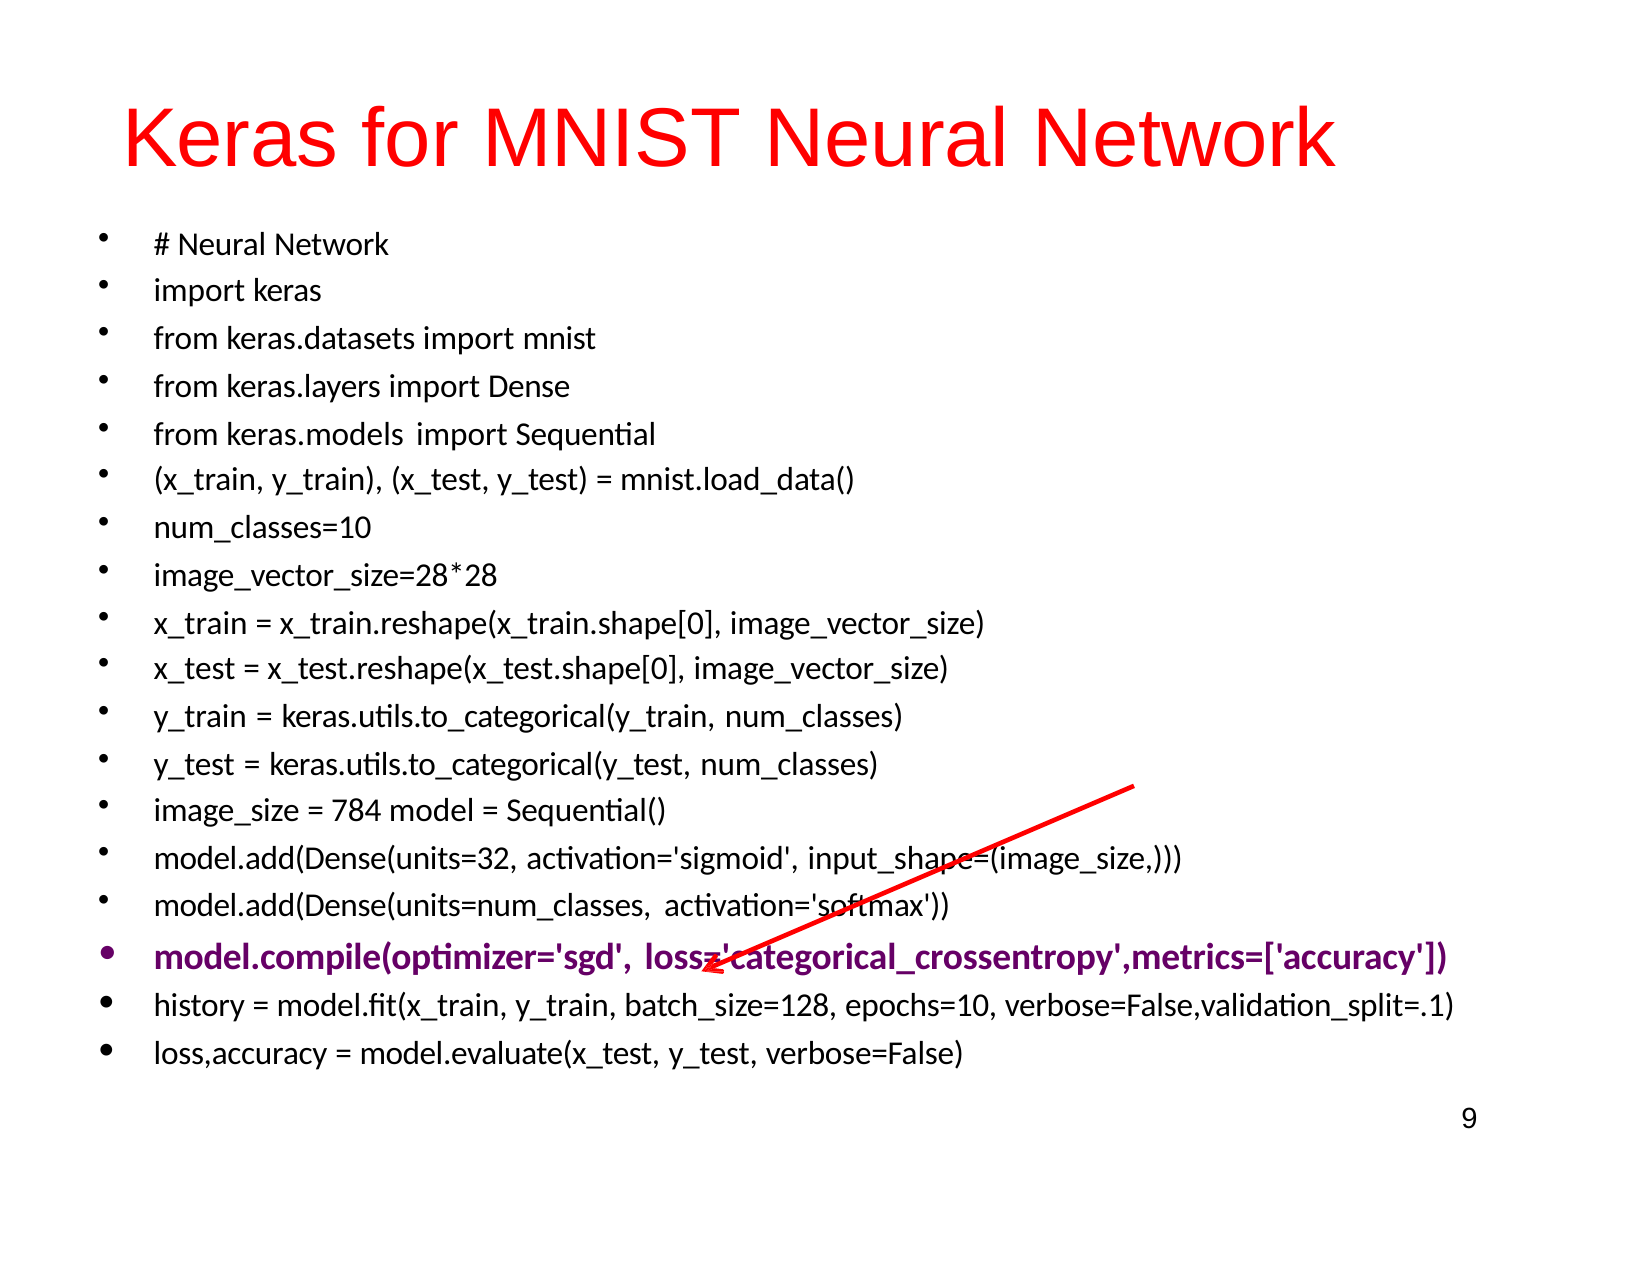

# Keras for MNIST Neural Network
# Neural Network
import keras
from keras.datasets import mnist
from keras.layers import Dense
from keras.models import Sequential
(x_train, y_train), (x_test, y_test) = mnist.load_data()
num_classes=10
image_vector_size=28*28
x_train = x_train.reshape(x_train.shape[0], image_vector_size)
x_test = x_test.reshape(x_test.shape[0], image_vector_size)
y_train = keras.utils.to_categorical(y_train, num_classes)
y_test = keras.utils.to_categorical(y_test, num_classes)
image_size = 784 model = Sequential()
model.add(Dense(units=32, activation='sigmoid', input_shape=(image_size,)))
model.add(Dense(units=num_classes, activation='softmax'))
model.compile(optimizer='sgd', loss='categorical_crossentropy',metrics=['accuracy'])
history = model.fit(x_train, y_train, batch_size=128, epochs=10, verbose=False,validation_split=.1)
loss,accuracy = model.evaluate(x_test, y_test, verbose=False)

9